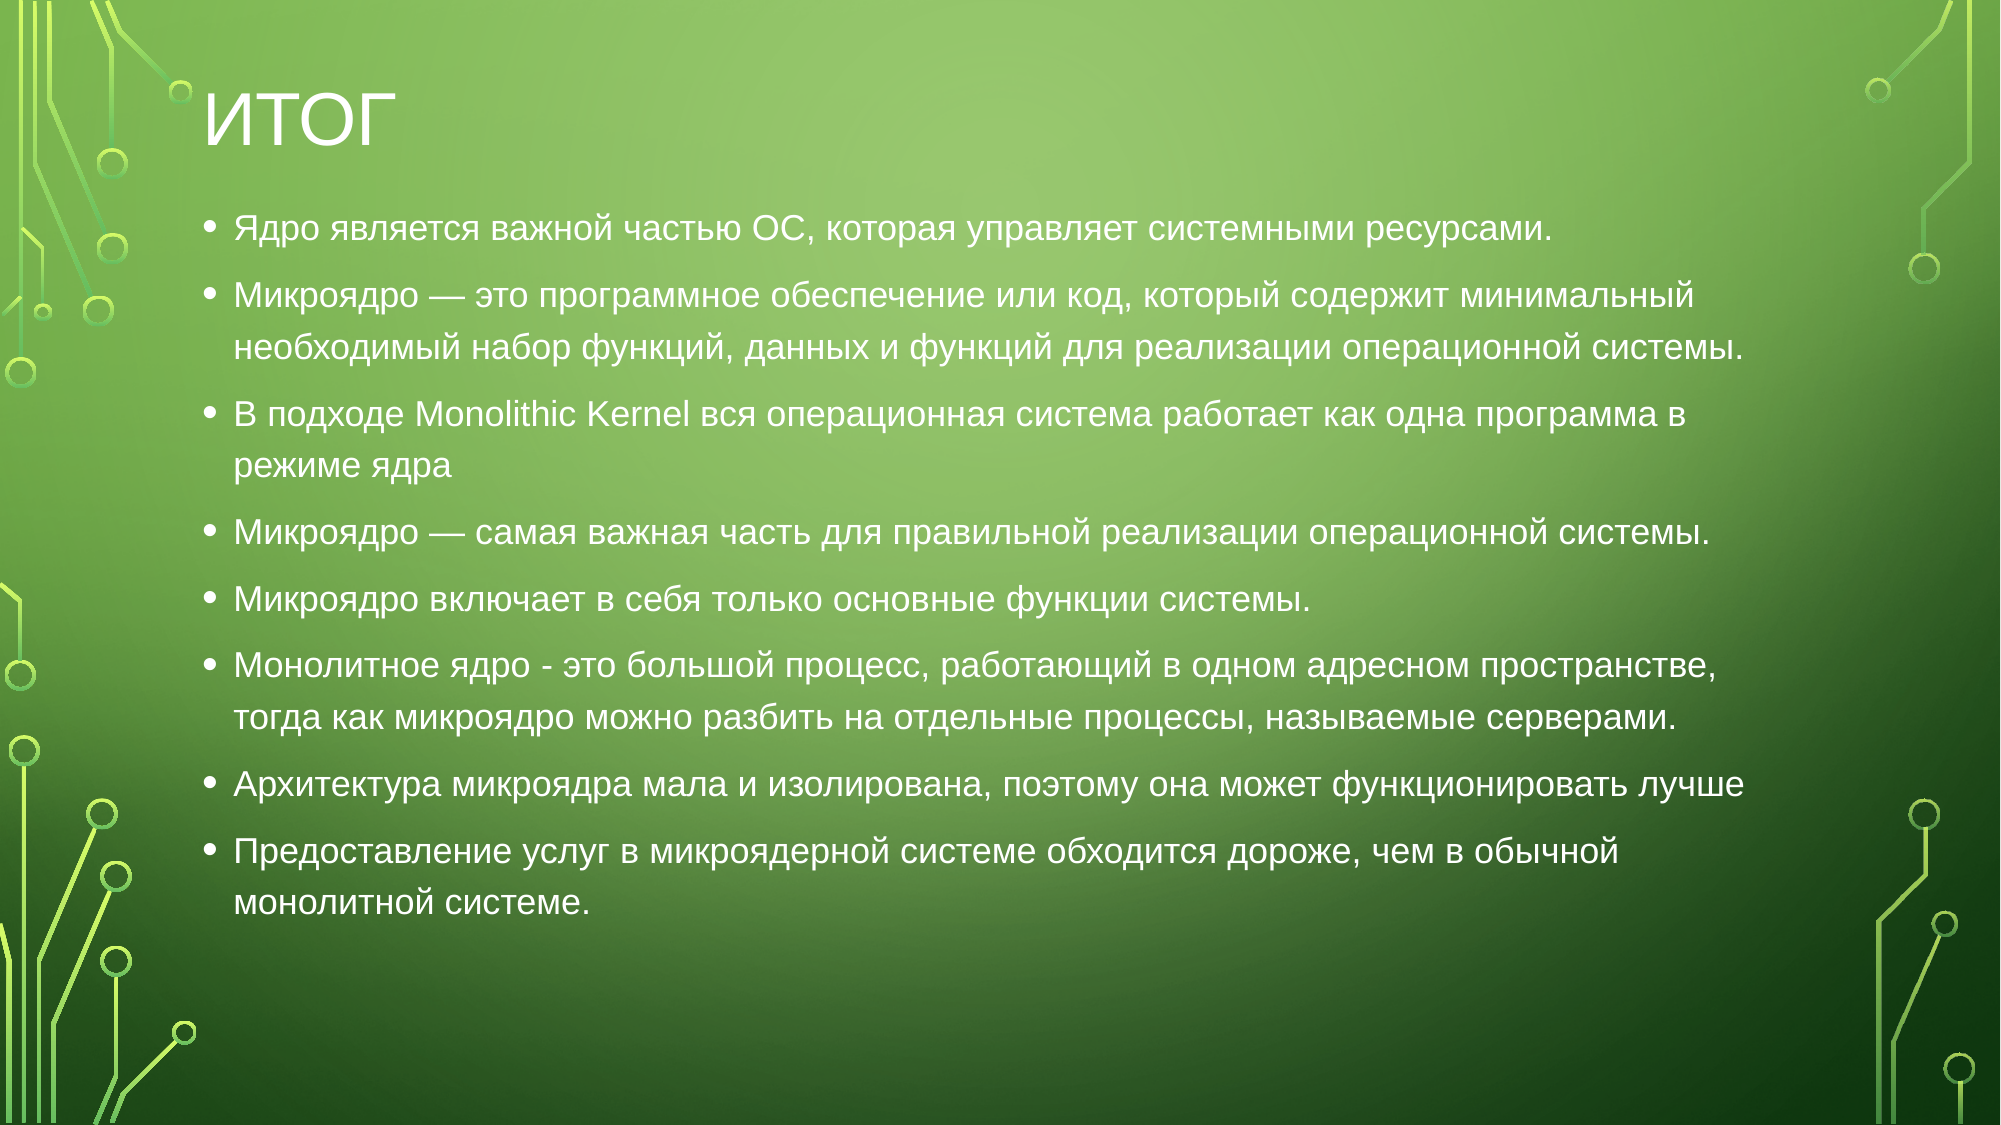

# Итог
Ядро является важной частью ОС, которая управляет системными ресурсами.
Микроядро — это программное обеспечение или код, который содержит минимальный необходимый набор функций, данных и функций для реализации операционной системы.
В подходе Monolithic Kernel вся операционная система работает как одна программа в режиме ядра
Микроядро — самая важная часть для правильной реализации операционной системы.
Микроядро включает в себя только основные функции системы.
Монолитное ядро ​​- это большой процесс, работающий в одном адресном пространстве, тогда как микроядро можно разбить на отдельные процессы, называемые серверами.
Архитектура микроядра мала и изолирована, поэтому она может функционировать лучше
Предоставление услуг в микроядерной системе обходится дороже, чем в обычной монолитной системе.